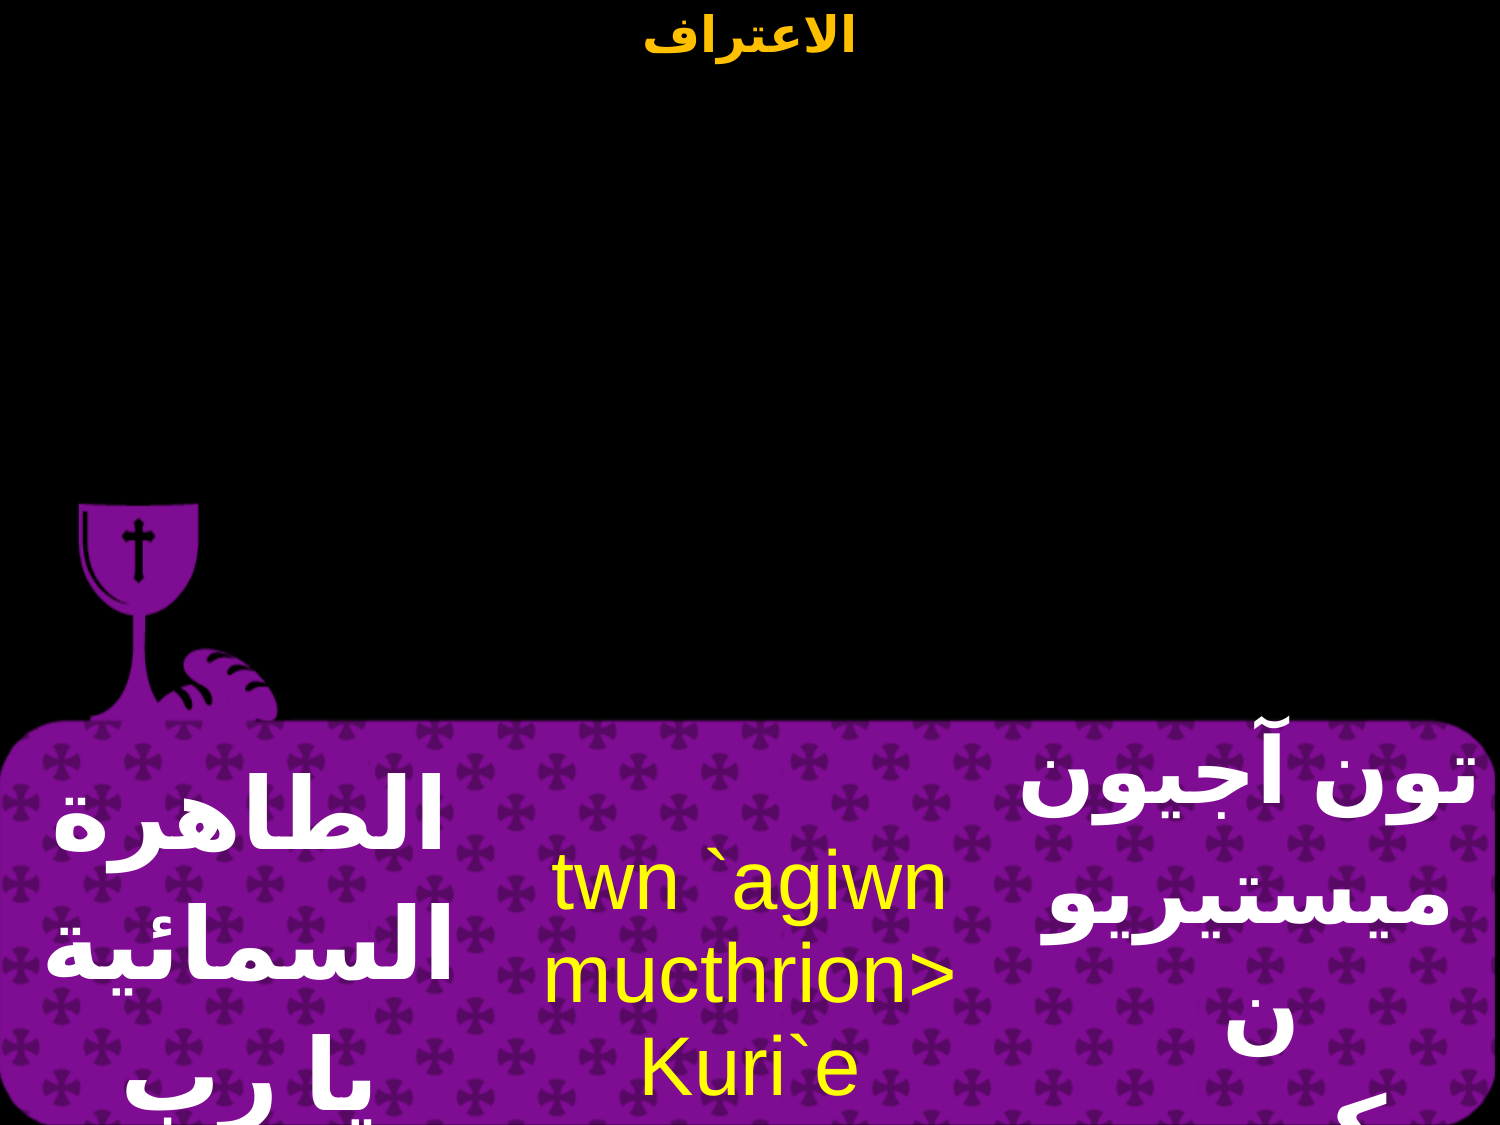

| الطاهرة السمائية يا رب إرحم. | twn `agiwn mucthrion> Kuri`e `ele`hcon | تون آجيون ميستيريون كيريي إليسون. |
| --- | --- | --- |